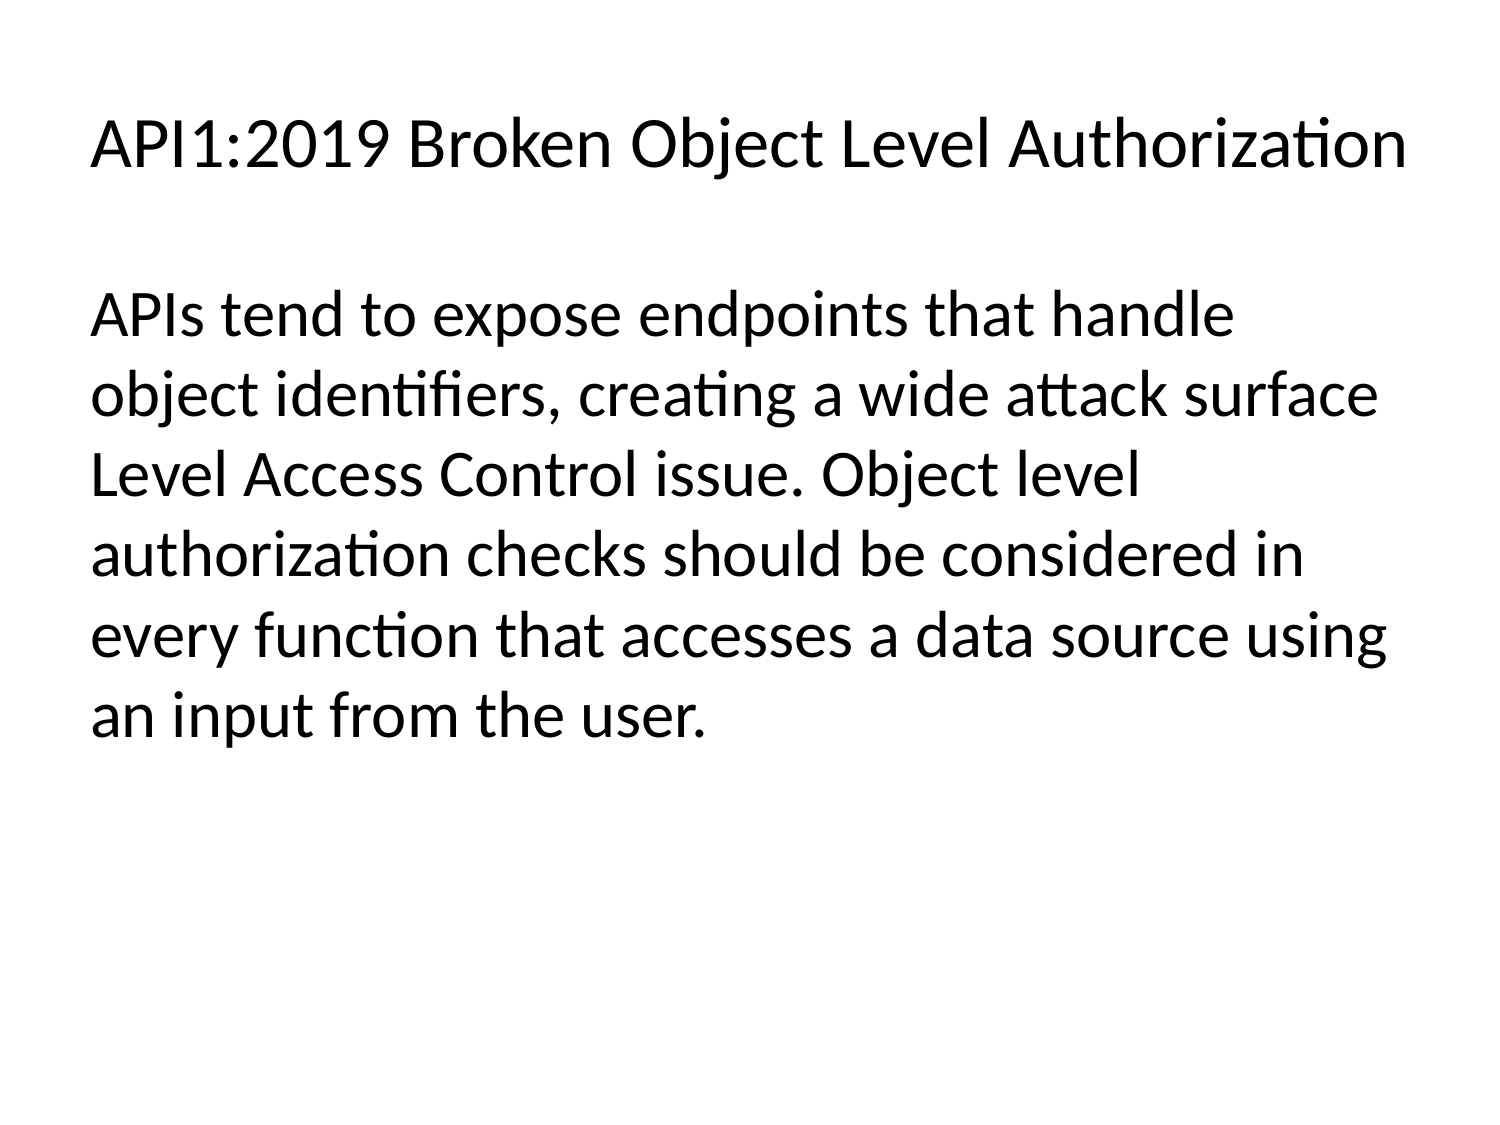

# API1:2019 Broken Object Level Authorization
APIs tend to expose endpoints that handle object identifiers, creating a wide attack surface Level Access Control issue. Object level authorization checks should be considered in every function that accesses a data source using an input from the user.